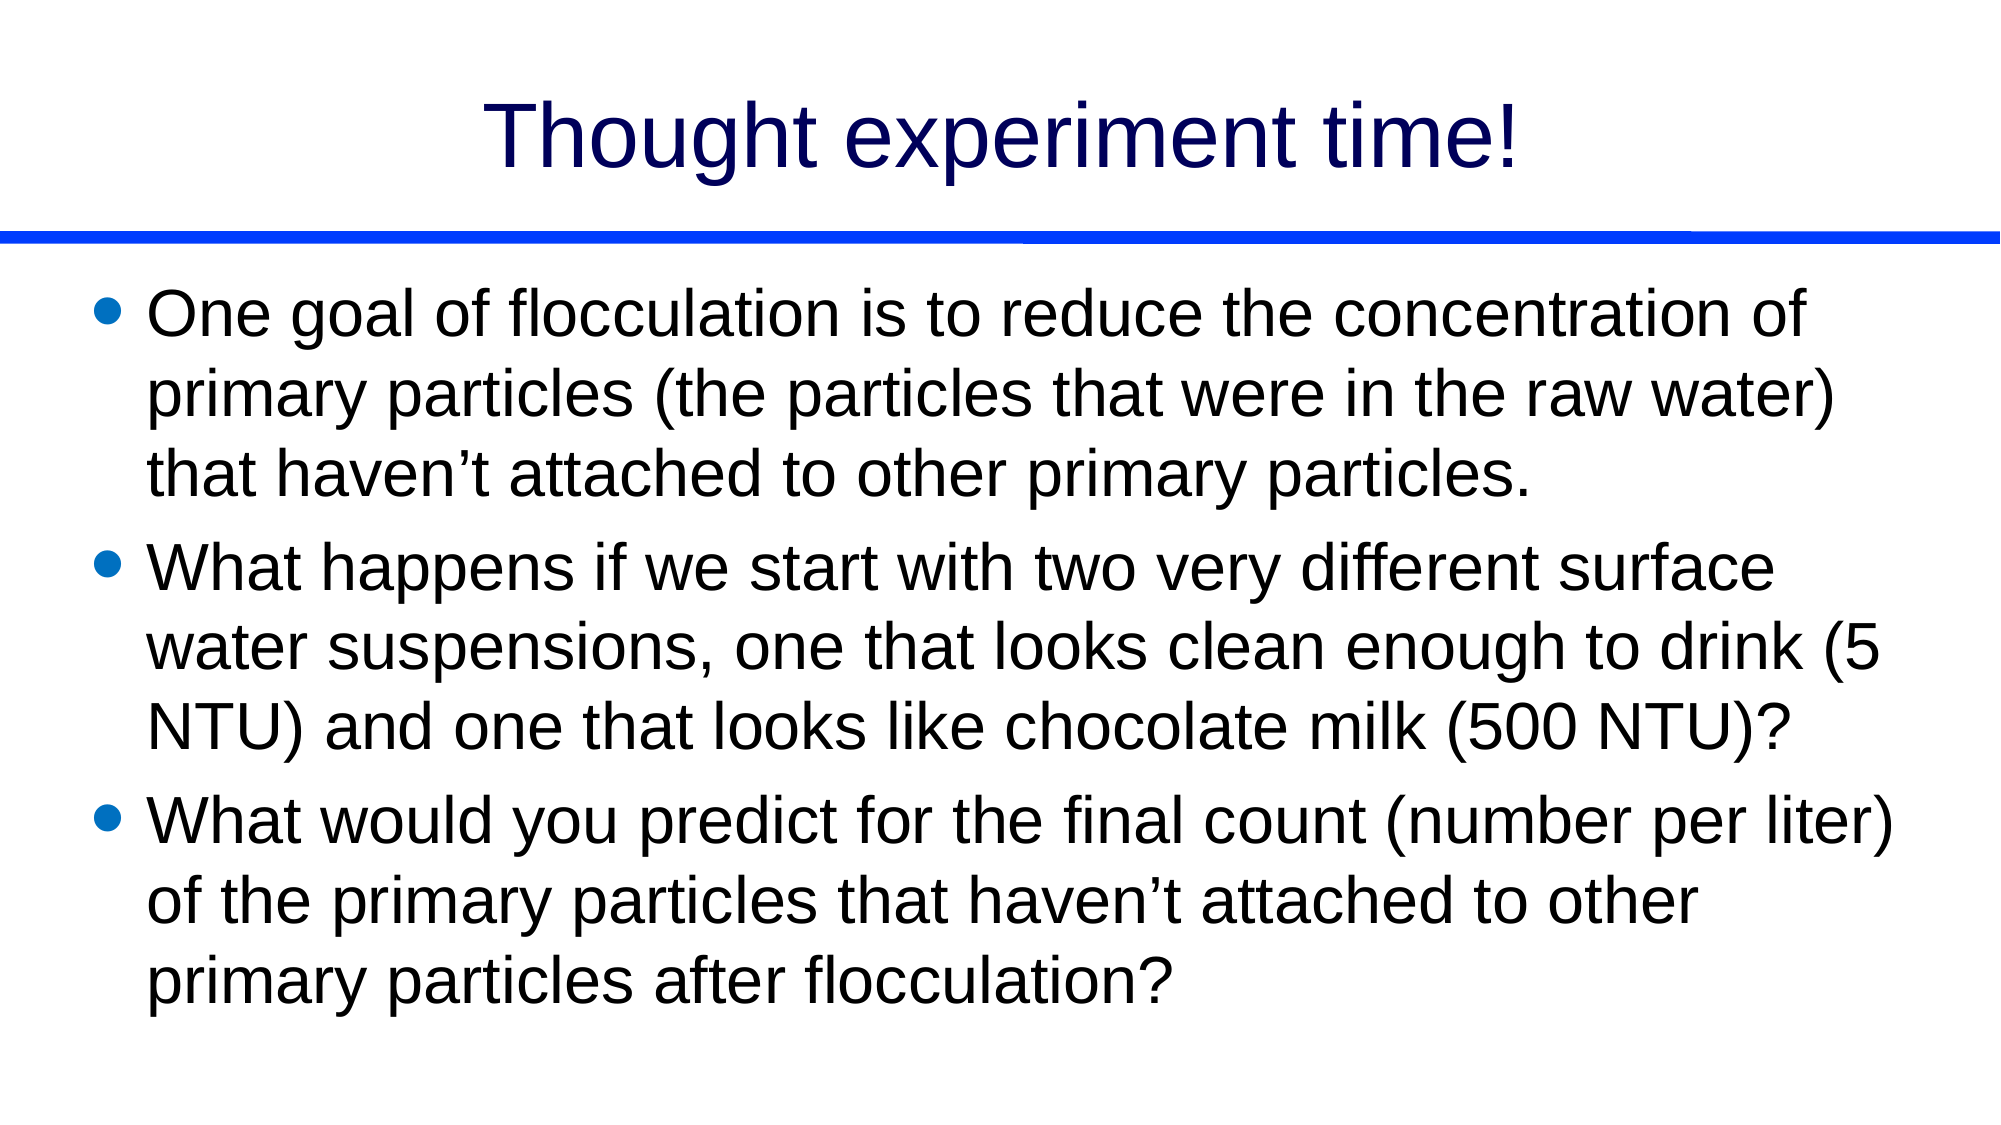

# Thought experiment time!
One goal of flocculation is to reduce the concentration of primary particles (the particles that were in the raw water) that haven’t attached to other primary particles.
What happens if we start with two very different surface water suspensions, one that looks clean enough to drink (5 NTU) and one that looks like chocolate milk (500 NTU)?
What would you predict for the final count (number per liter) of the primary particles that haven’t attached to other primary particles after flocculation?